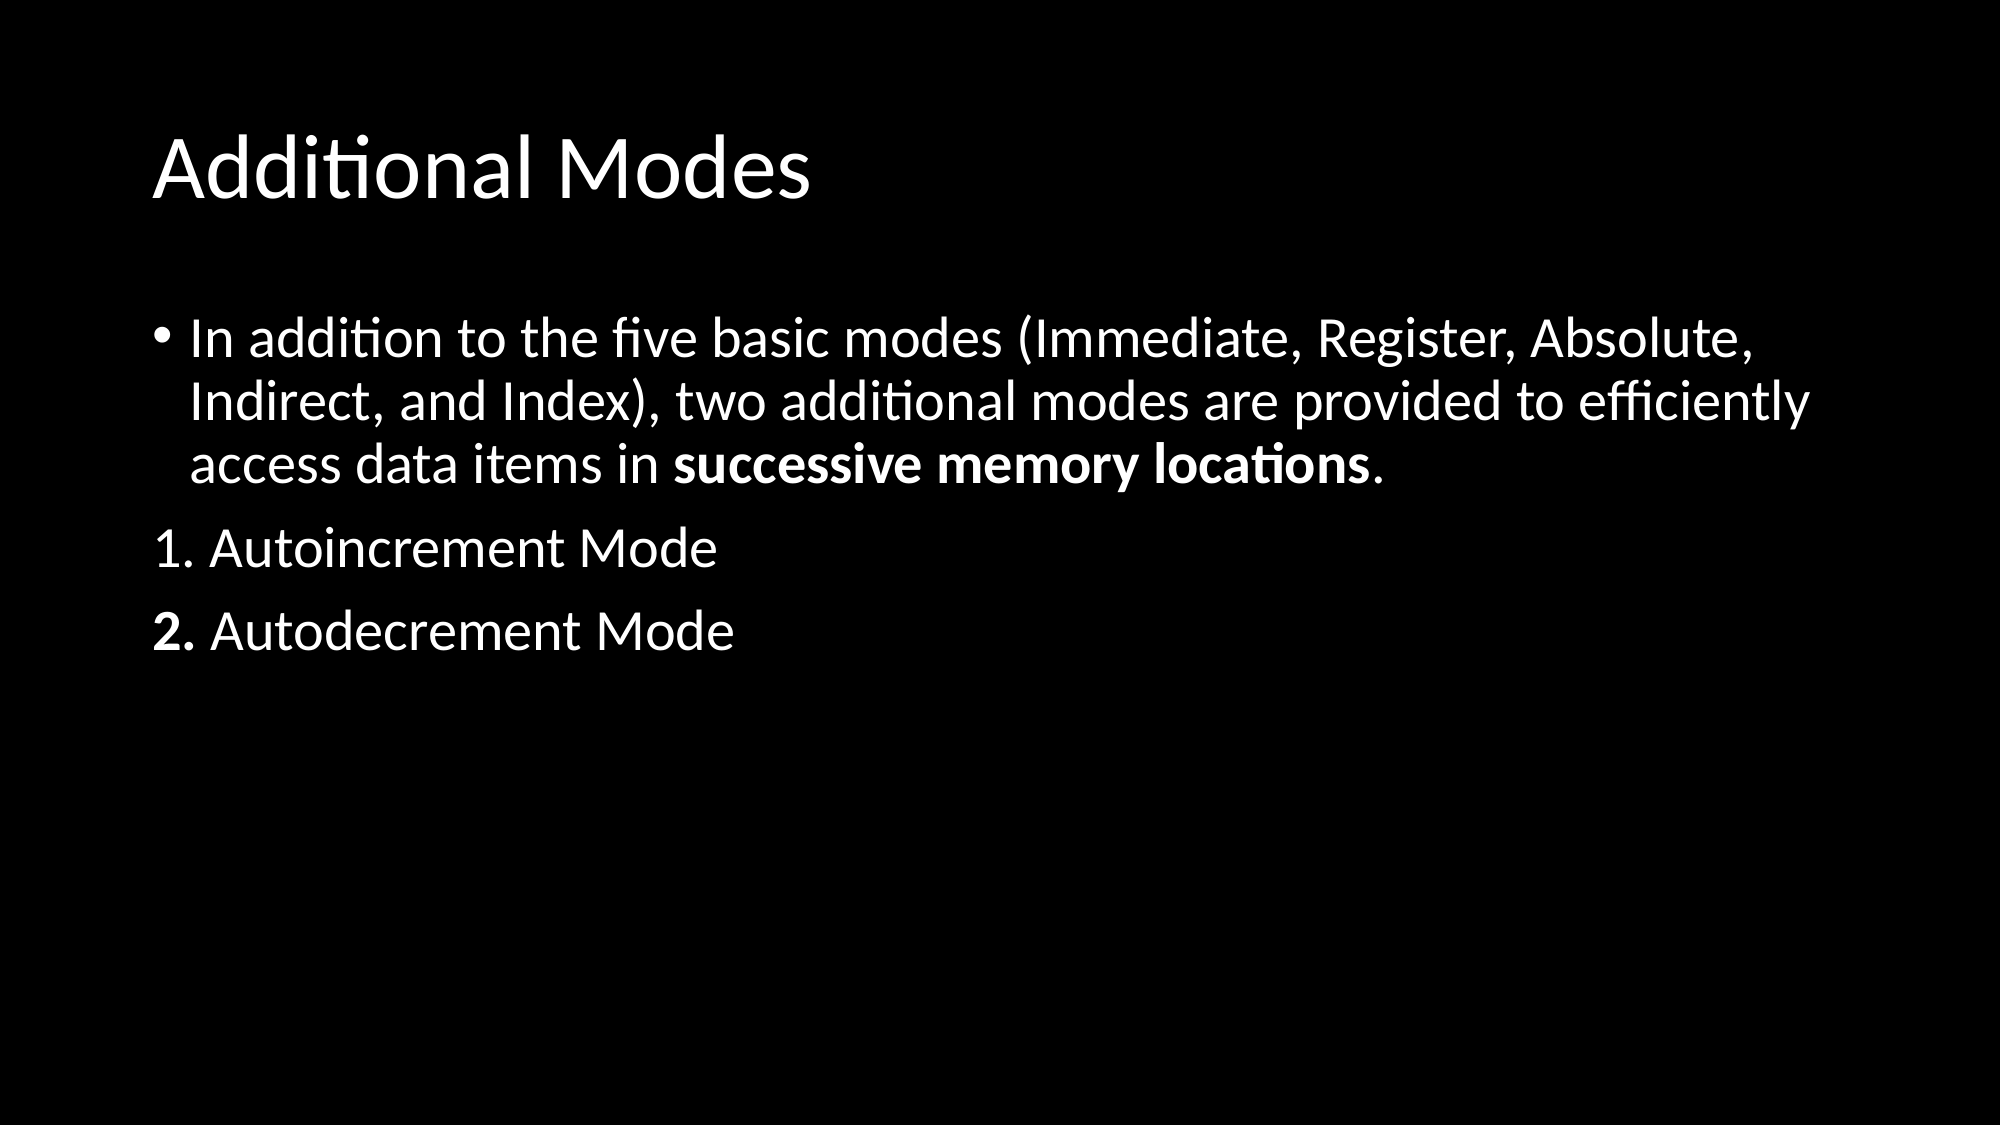

# Additional Modes
In addition to the five basic modes (Immediate, Register, Absolute, Indirect, and Index), two additional modes are provided to efficiently access data items in successive memory locations.
1. Autoincrement Mode
2. Autodecrement Mode